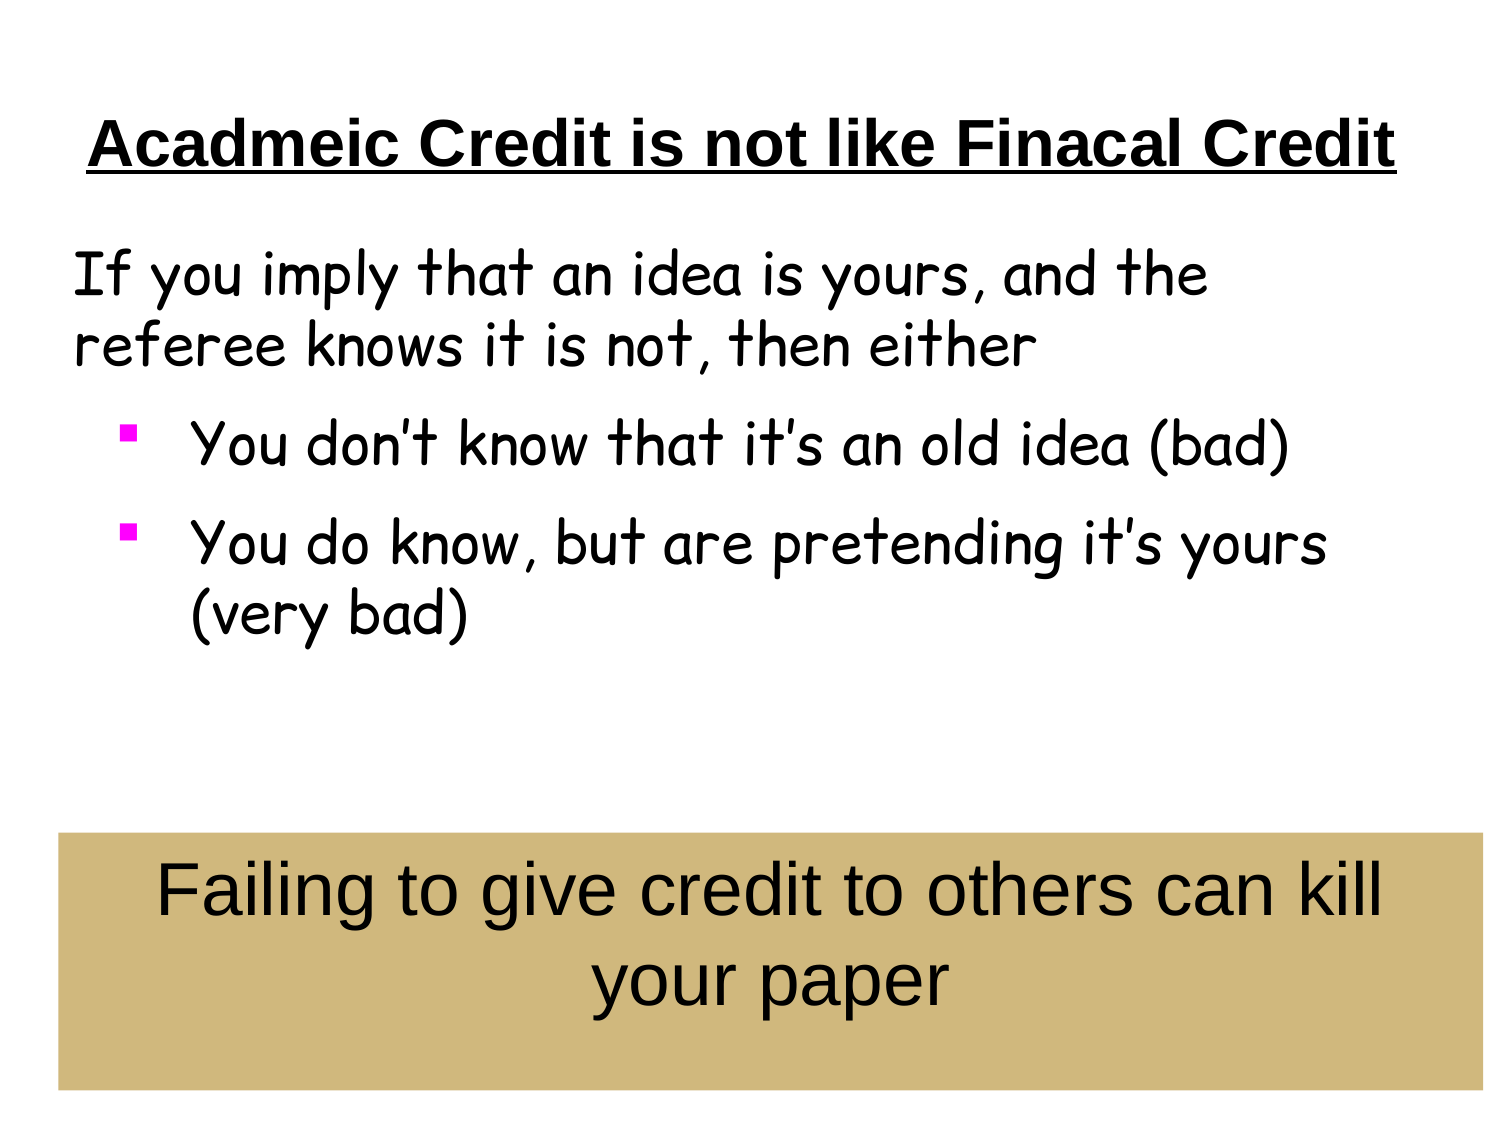

Acadmeic Credit is not like Finacal Credit
If you imply that an idea is yours, and the referee knows it is not, then either
You don’t know that it’s an old idea (bad)
You do know, but are pretending it’s yours (very bad)
Failing to give credit to others can kill your paper